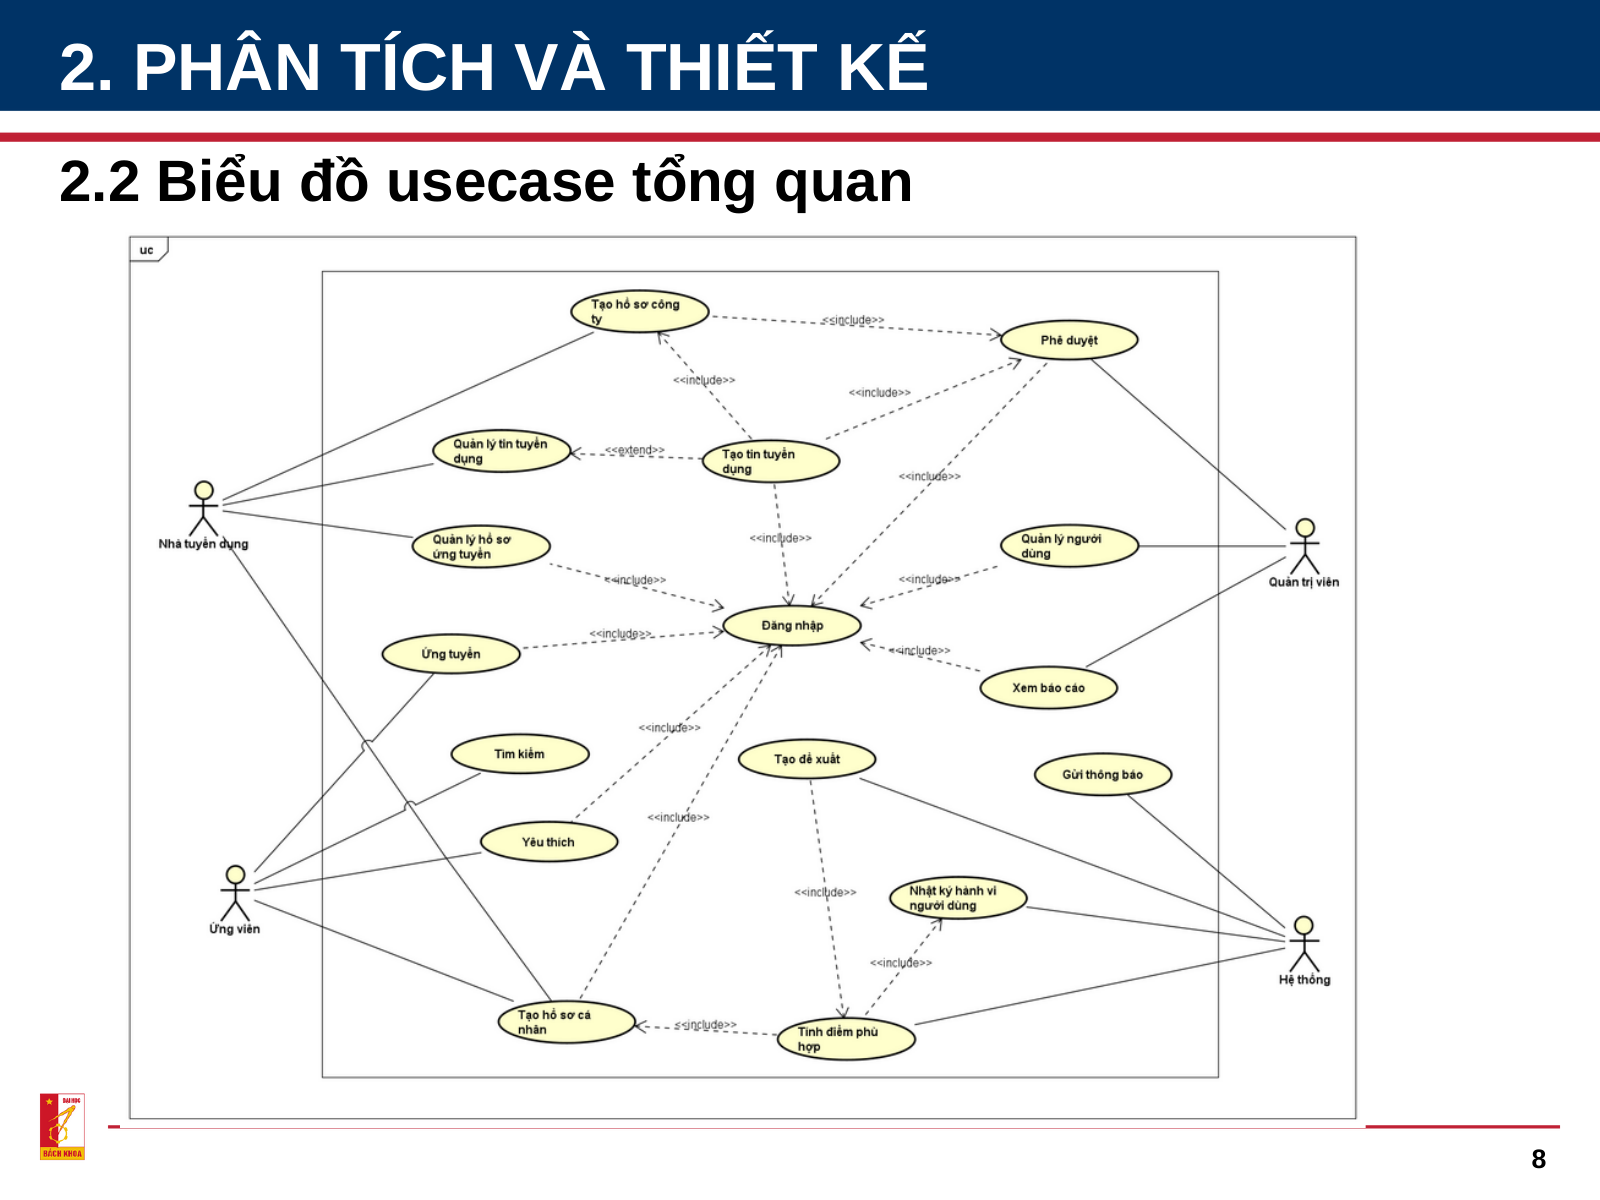

2. PHÂN TÍCH VÀ THIẾT KẾ
2.2 Biểu đồ usecase tổng quan

8